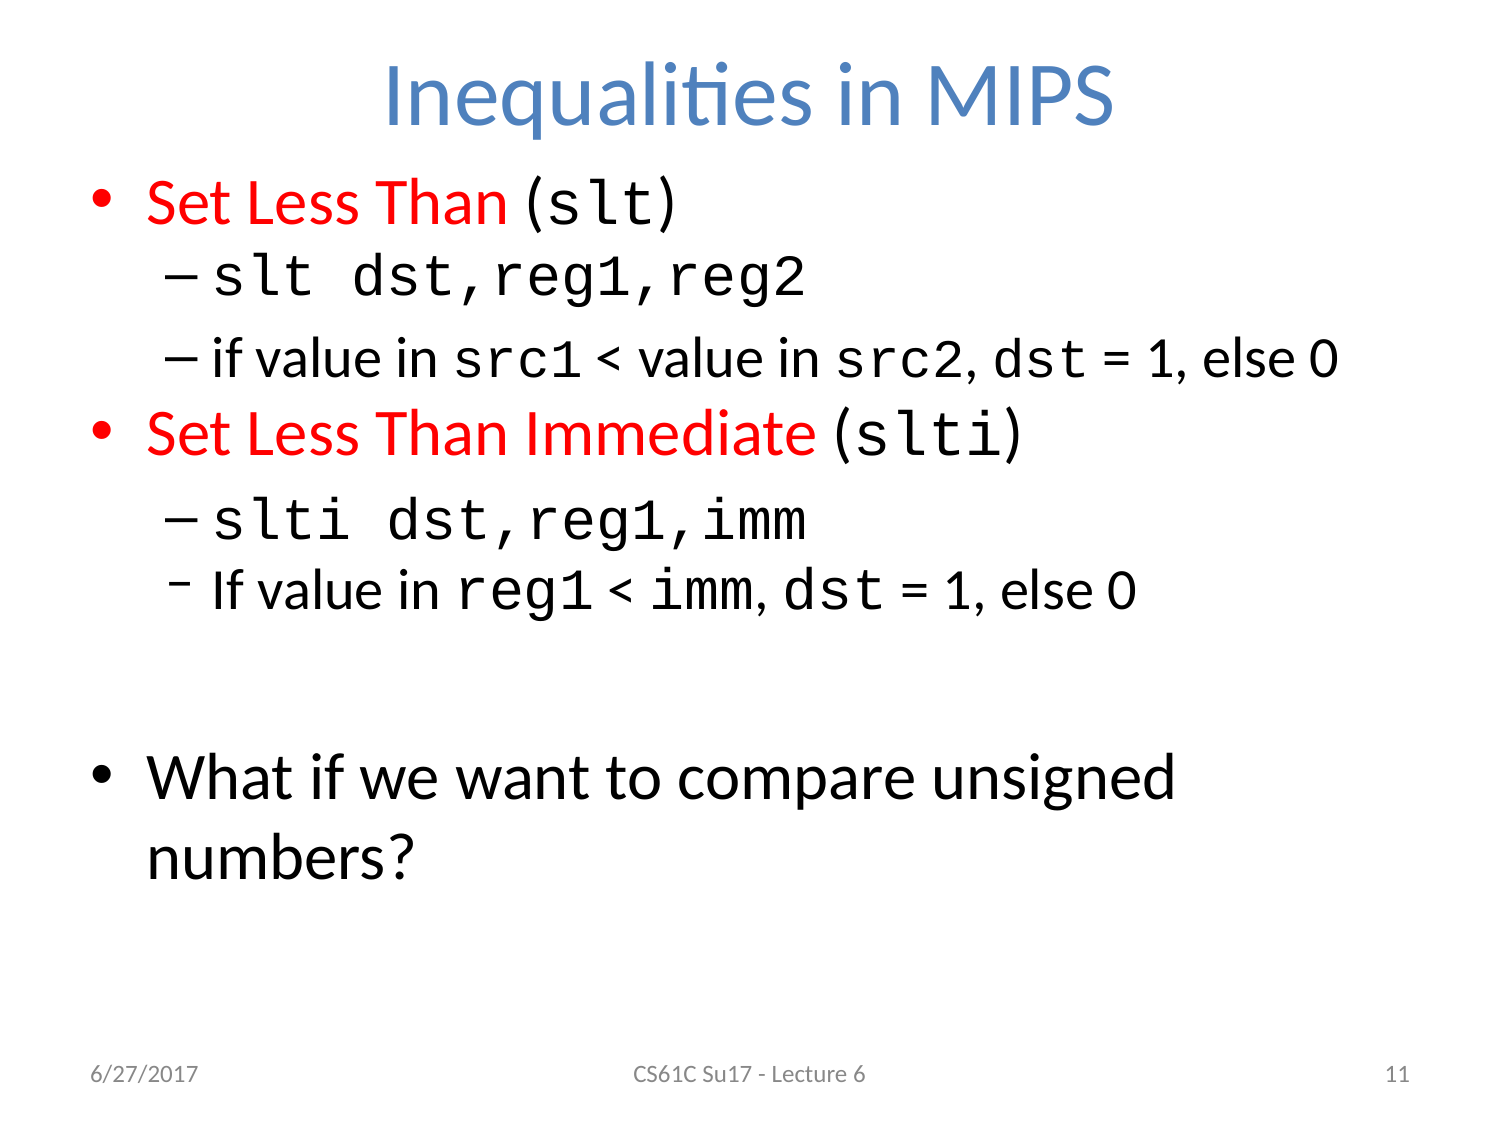

# Inequalities in MIPS
Set Less Than (slt)
slt dst,reg1,reg2
if value in src1 < value in src2, dst = 1, else 0
Set Less Than Immediate (slti)
slti dst,reg1,imm
If value in reg1 < imm, dst = 1, else 0

What if we want to compare unsigned numbers?
6/27/2017
CS61C Su17 - Lecture 6
11